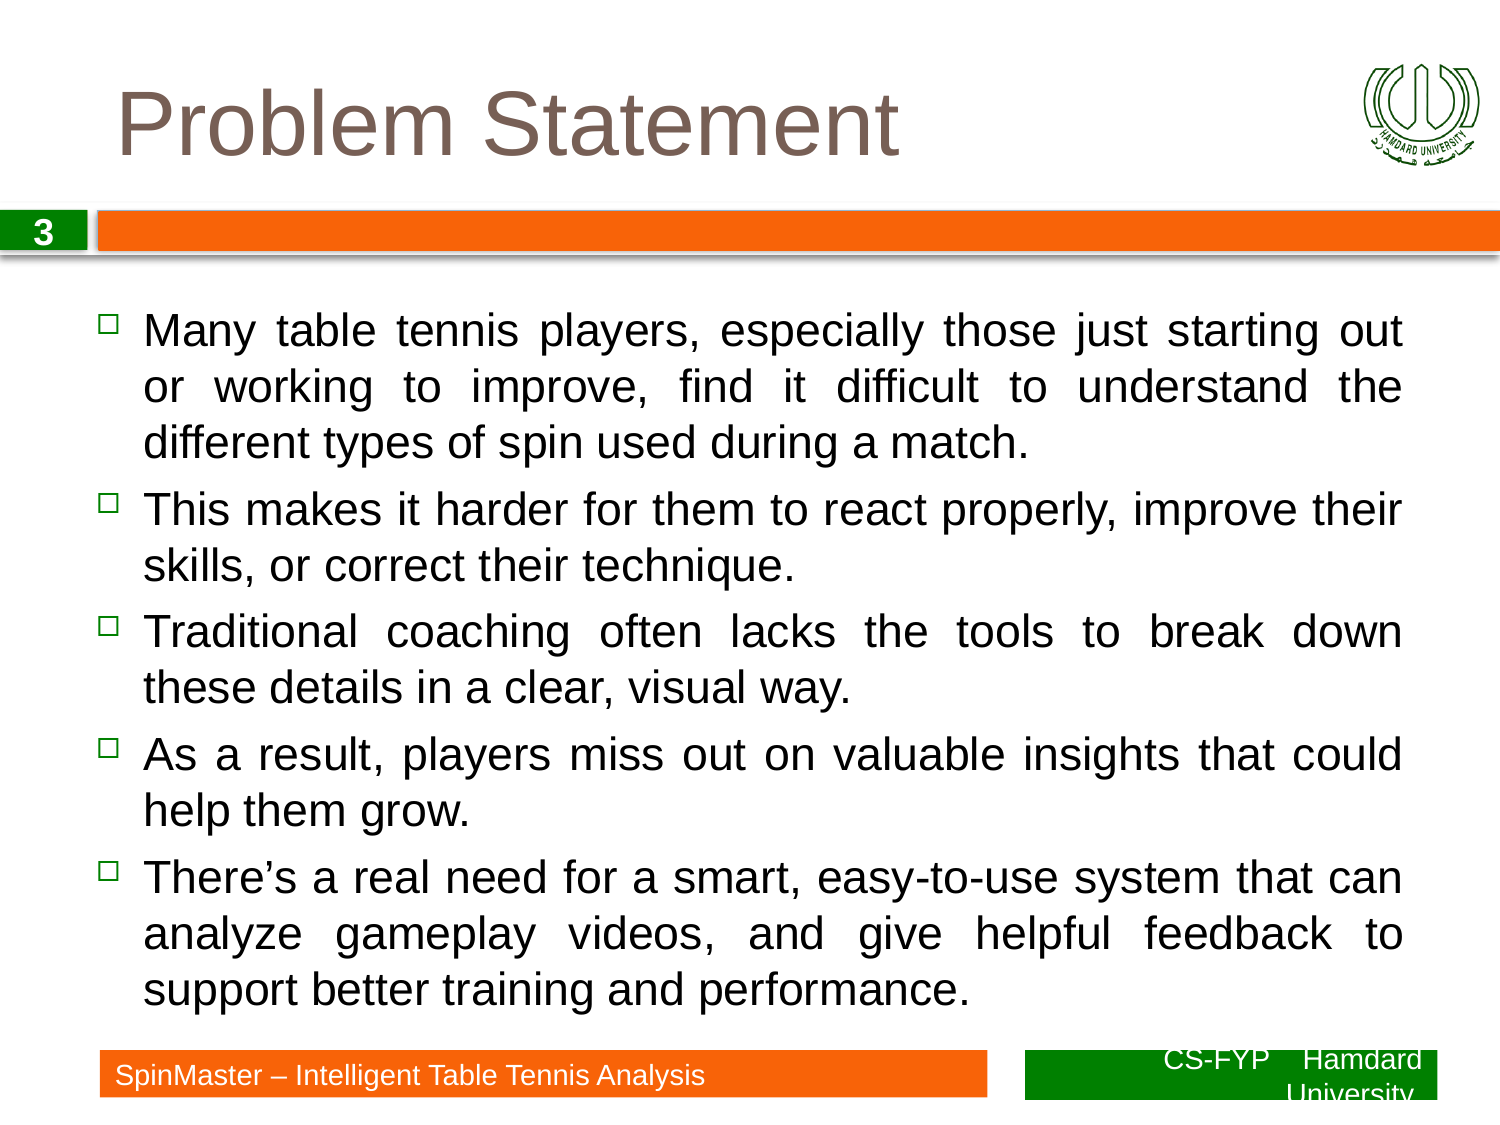

# Problem Statement
3
Many table tennis players, especially those just starting out or working to improve, find it difficult to understand the different types of spin used during a match.
This makes it harder for them to react properly, improve their skills, or correct their technique.
Traditional coaching often lacks the tools to break down these details in a clear, visual way.
As a result, players miss out on valuable insights that could help them grow.
There’s a real need for a smart, easy-to-use system that can analyze gameplay videos, and give helpful feedback to support better training and performance.
SpinMaster – Intelligent Table Tennis Analysis
CS-FYP    Hamdard University